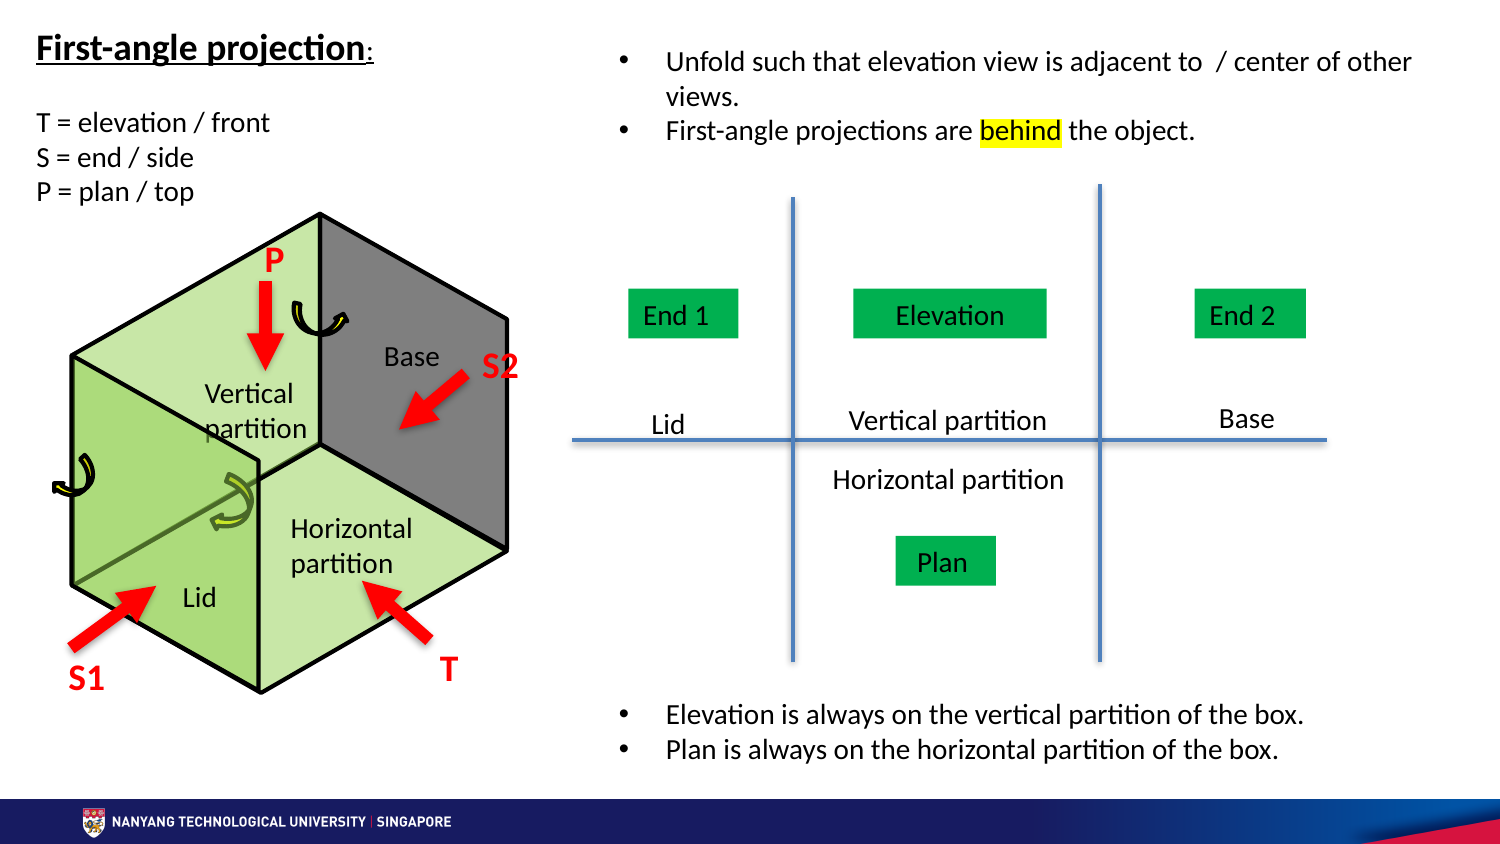

First-angle projection:

T = elevation / front
S = end / side
P = plan / top
Unfold such that elevation view is adjacent to  / center of other views.
First-angle projections are behind the object.
P

End 1
Elevation
End 2

Base
S2
Vertical partition
Base
Vertical partition
Lid

Horizontal partition

Horizontal partition
Plan
Lid
T
S1
Elevation is always on the vertical partition of the box.
Plan is always on the horizontal partition of the box.